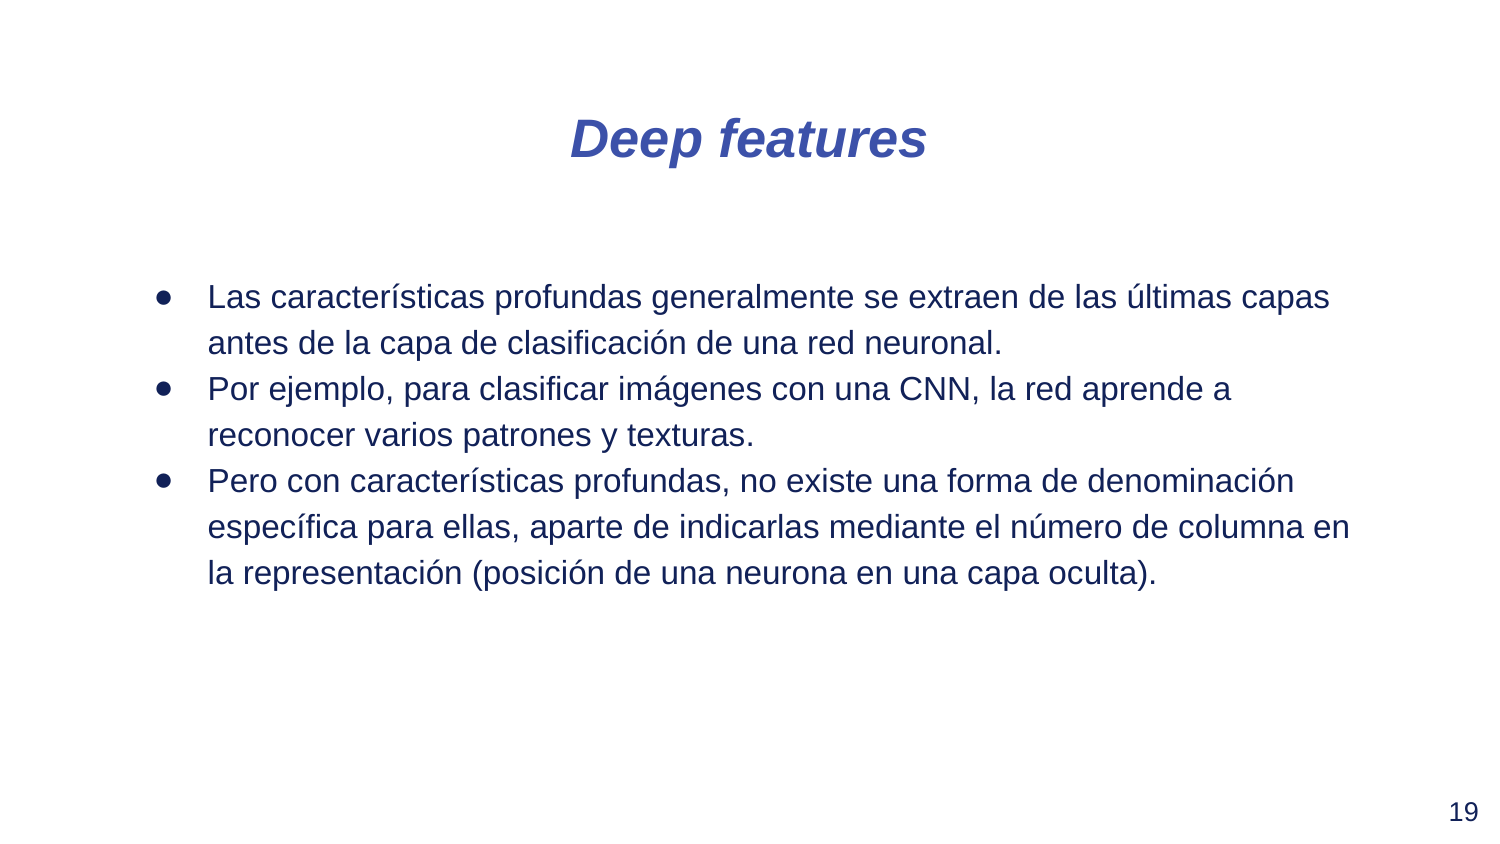

Deep features
Las características profundas generalmente se extraen de las últimas capas antes de la capa de clasificación de una red neuronal.
Por ejemplo, para clasificar imágenes con una CNN, la red aprende a reconocer varios patrones y texturas.
Pero con características profundas, no existe una forma de denominación específica para ellas, aparte de indicarlas mediante el número de columna en la representación (posición de una neurona en una capa oculta).
19